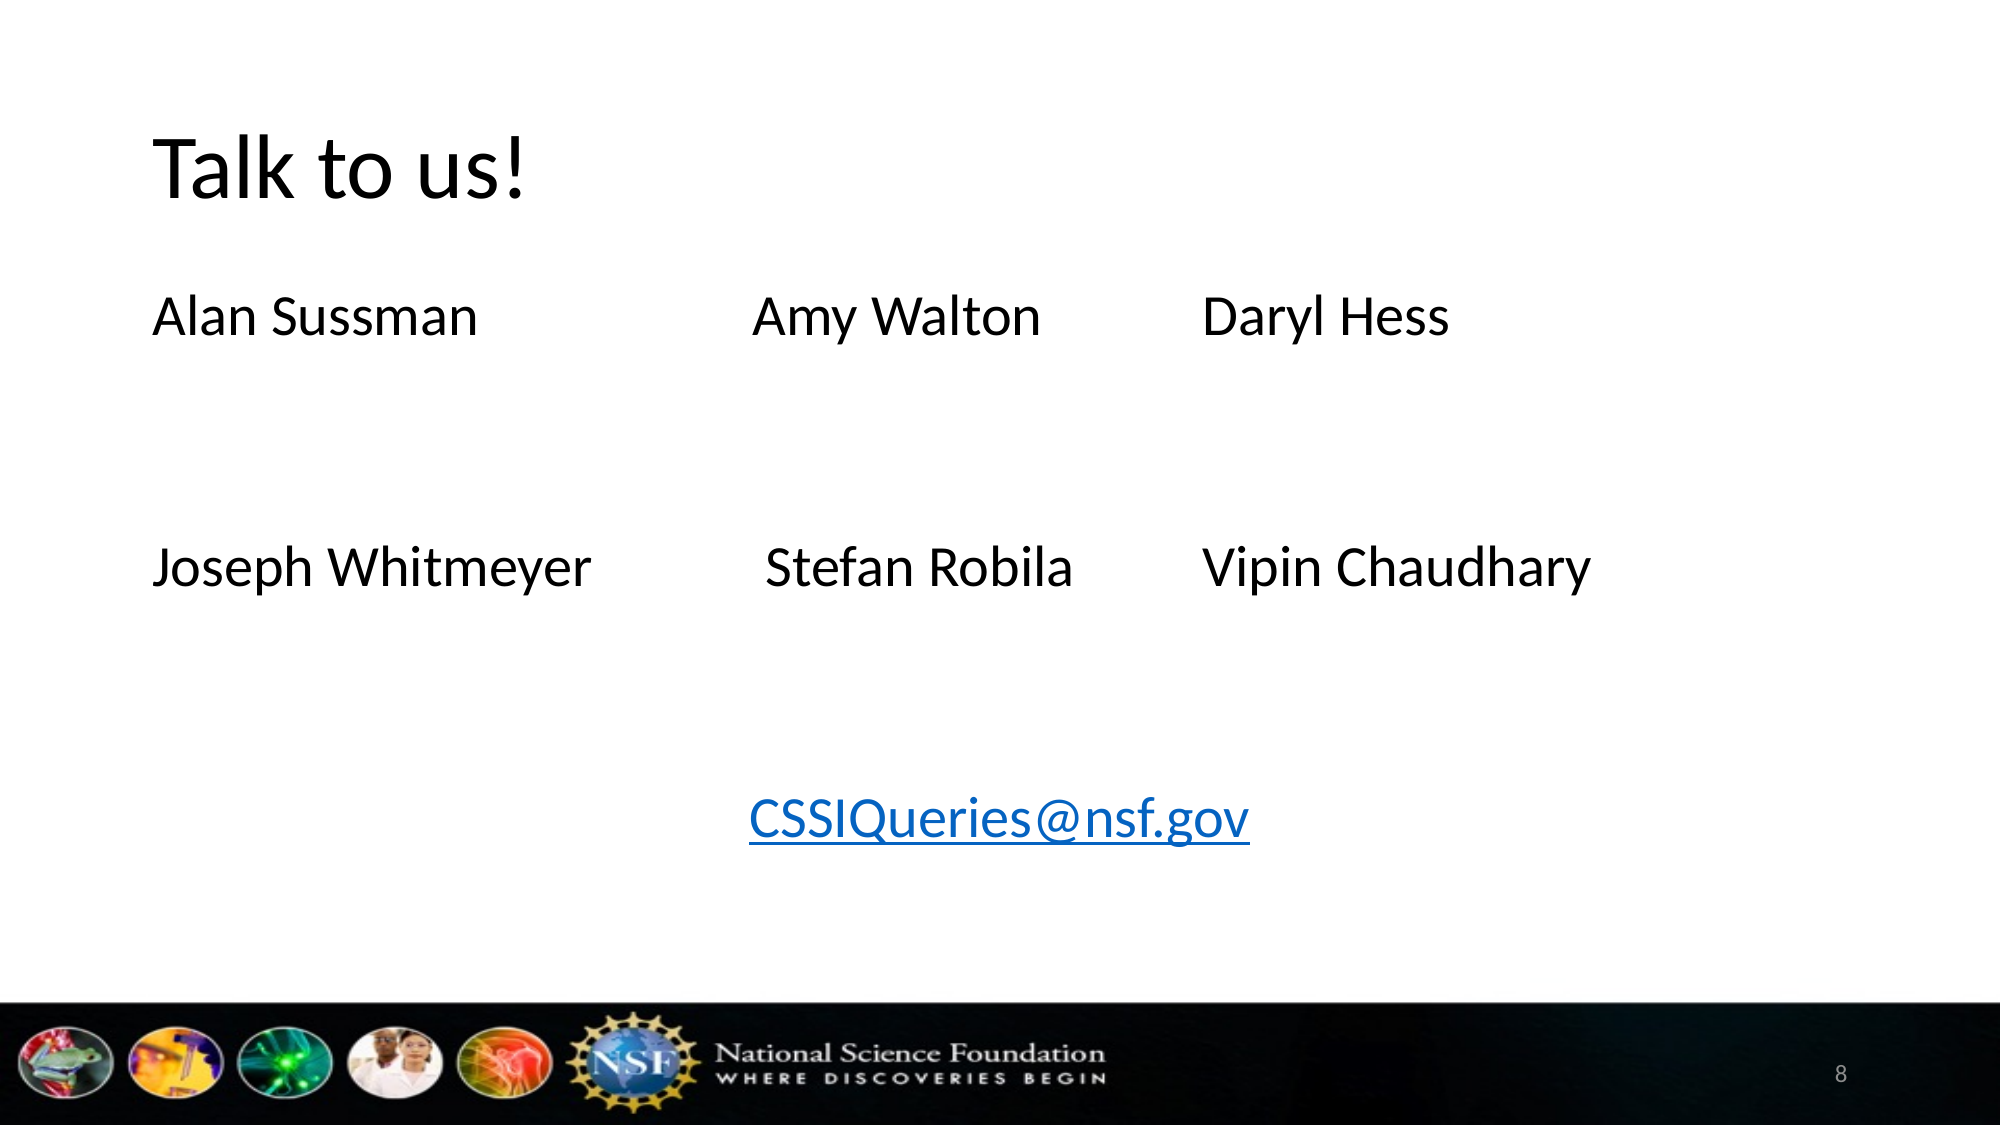

# Talk to us!
Alan Sussman 		Amy Walton		Daryl Hess

Joseph Whitmeyer		 Stefan Robila	Vipin Chaudhary

CSSIQueries@nsf.gov
8